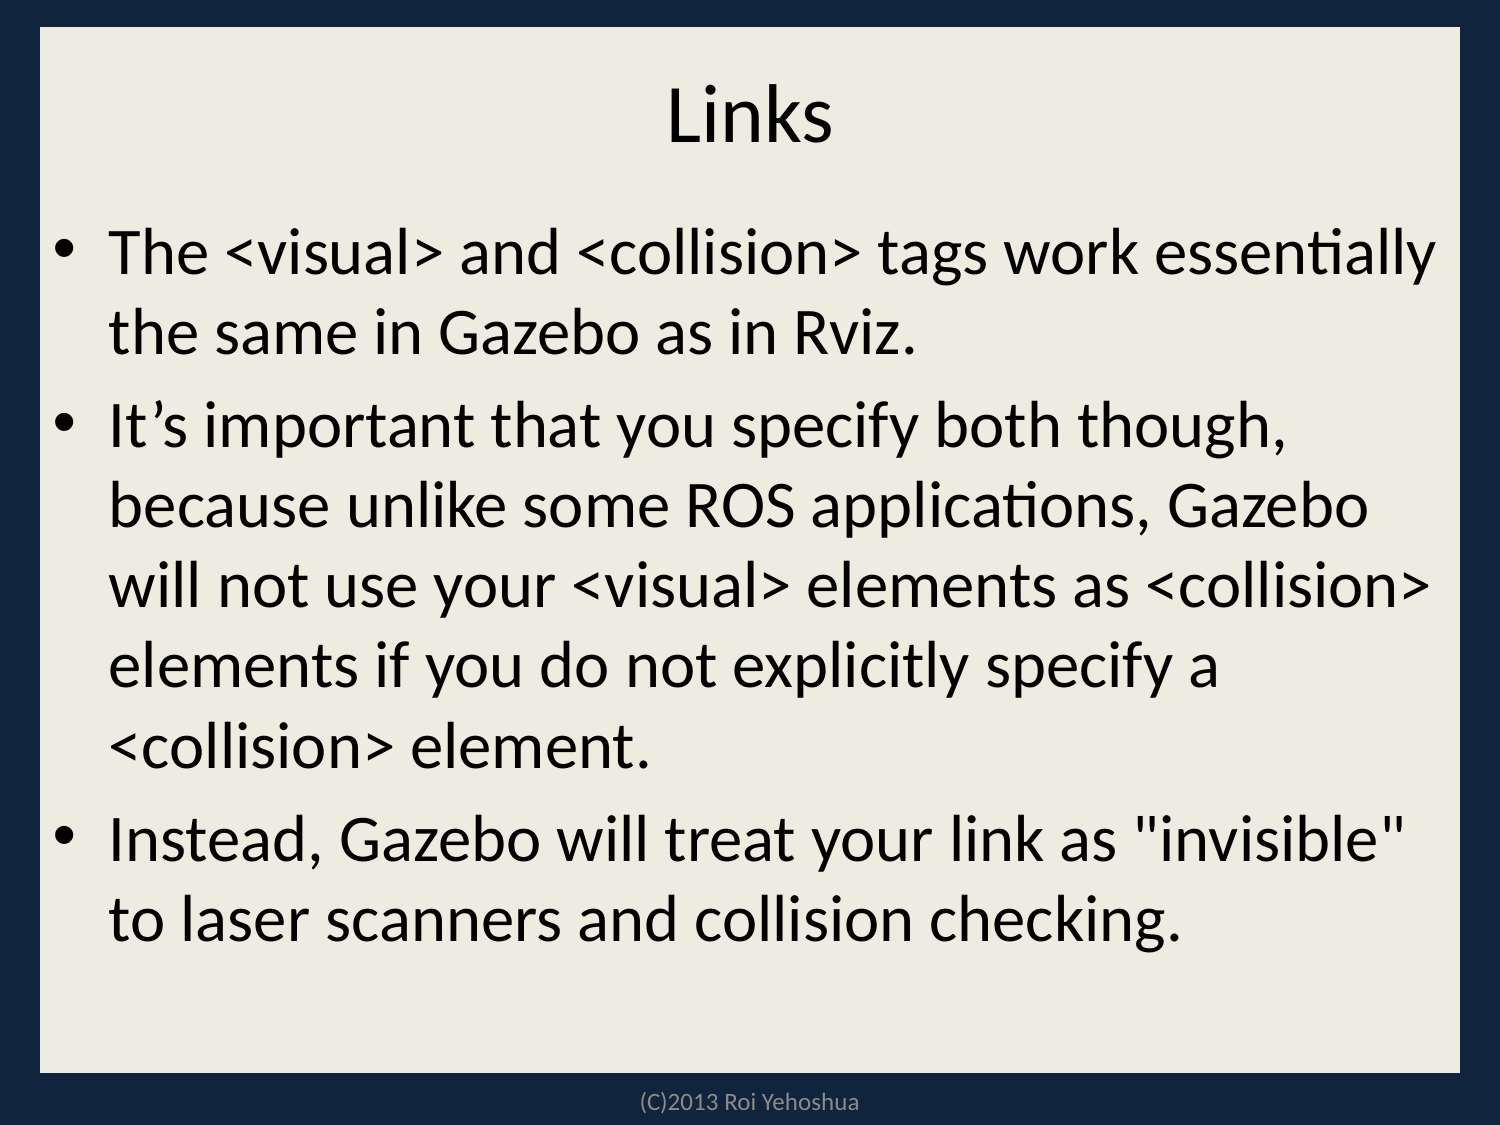

# Links
The <visual> and <collision> tags work essentially the same in Gazebo as in Rviz.
It’s important that you specify both though, because unlike some ROS applications, Gazebo will not use your <visual> elements as <collision> elements if you do not explicitly specify a <collision> element.
Instead, Gazebo will treat your link as "invisible" to laser scanners and collision checking.

(C)2013 Roi Yehoshua